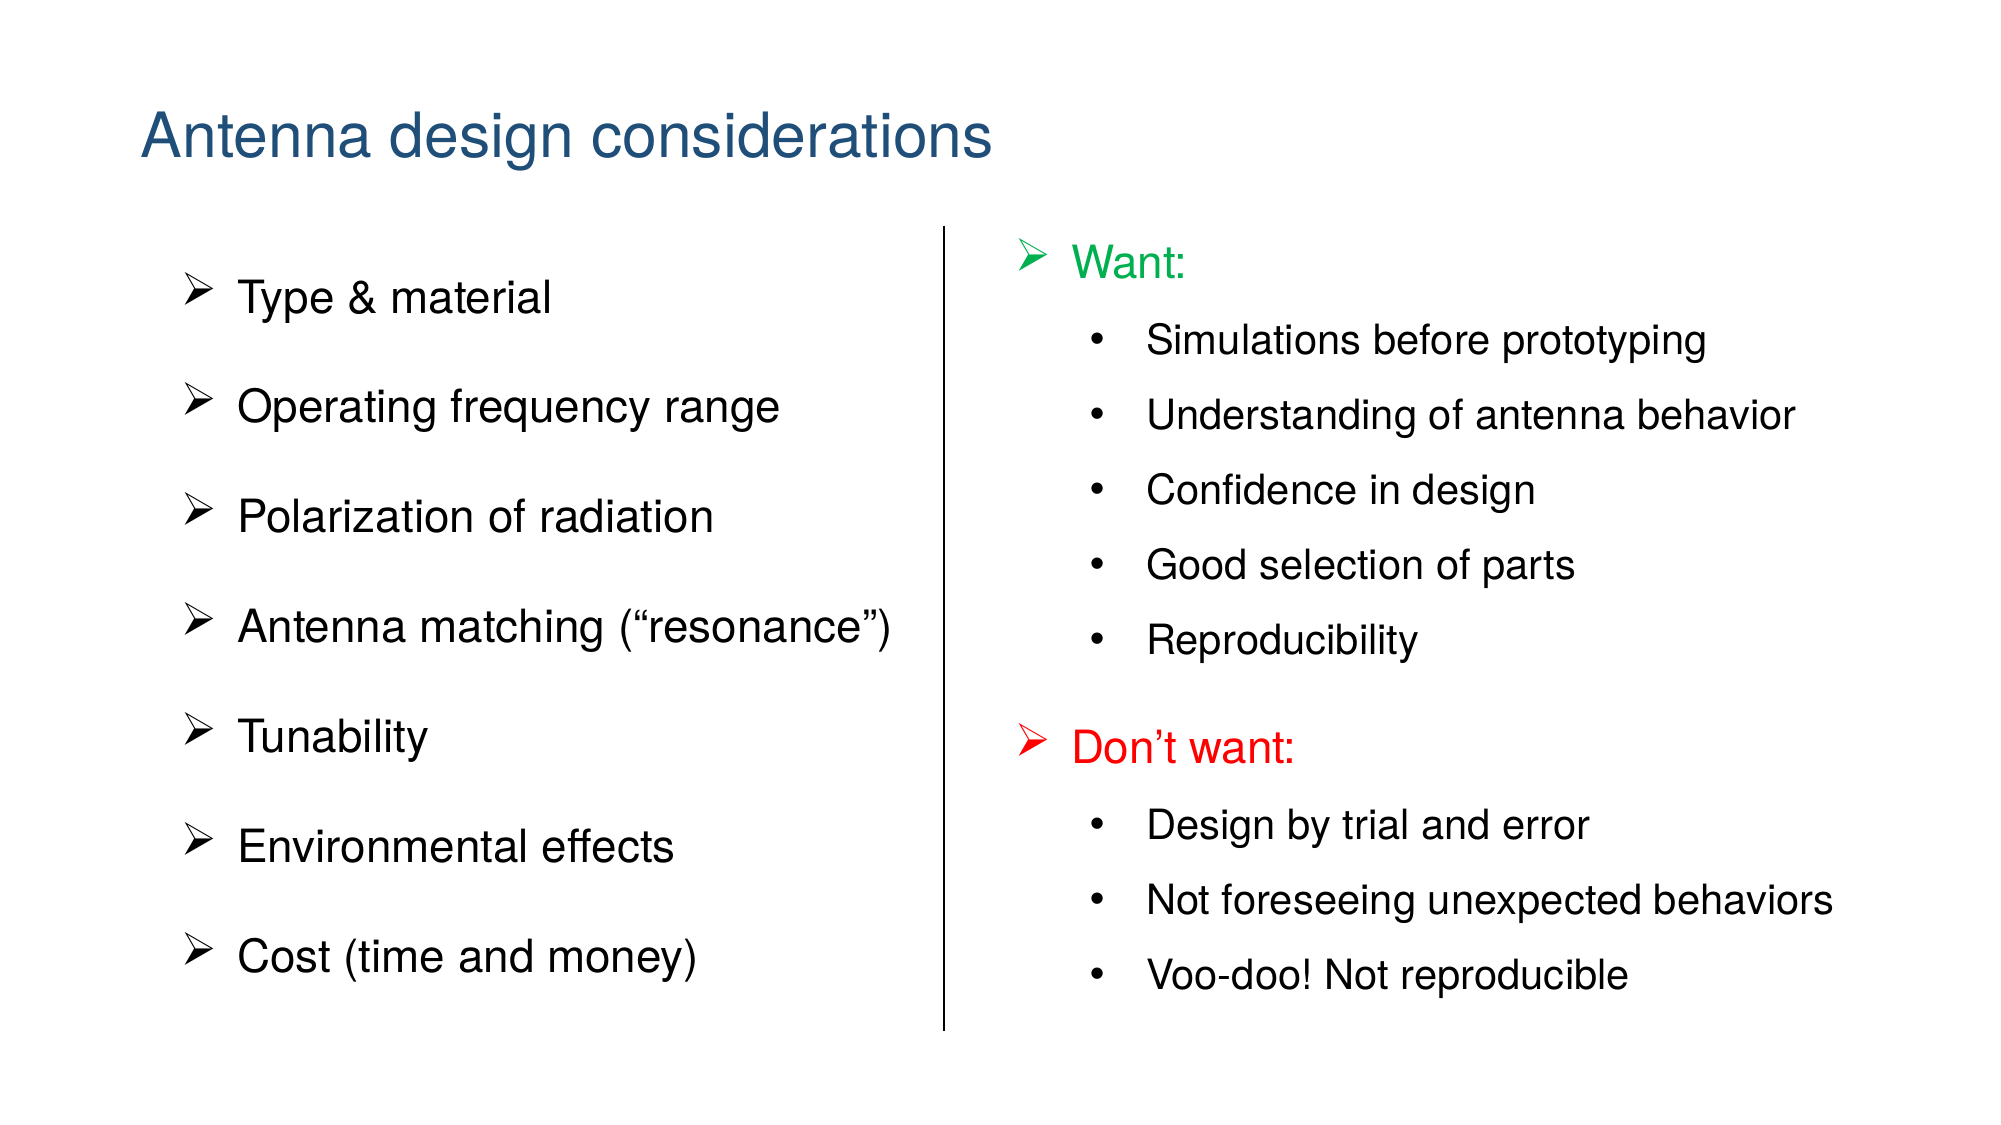

# Antenna design considerations
Want:
Simulations before prototyping
Understanding of antenna behavior
Confidence in design
Good selection of parts
Reproducibility

Don’t want:
Design by trial and error
Not foreseeing unexpected behaviors
Voo-doo! Not reproducible

Type & material

Operating frequency range

Polarization of radiation

Antenna matching (“resonance”)

Tunability

Environmental effects

Cost (time and money)